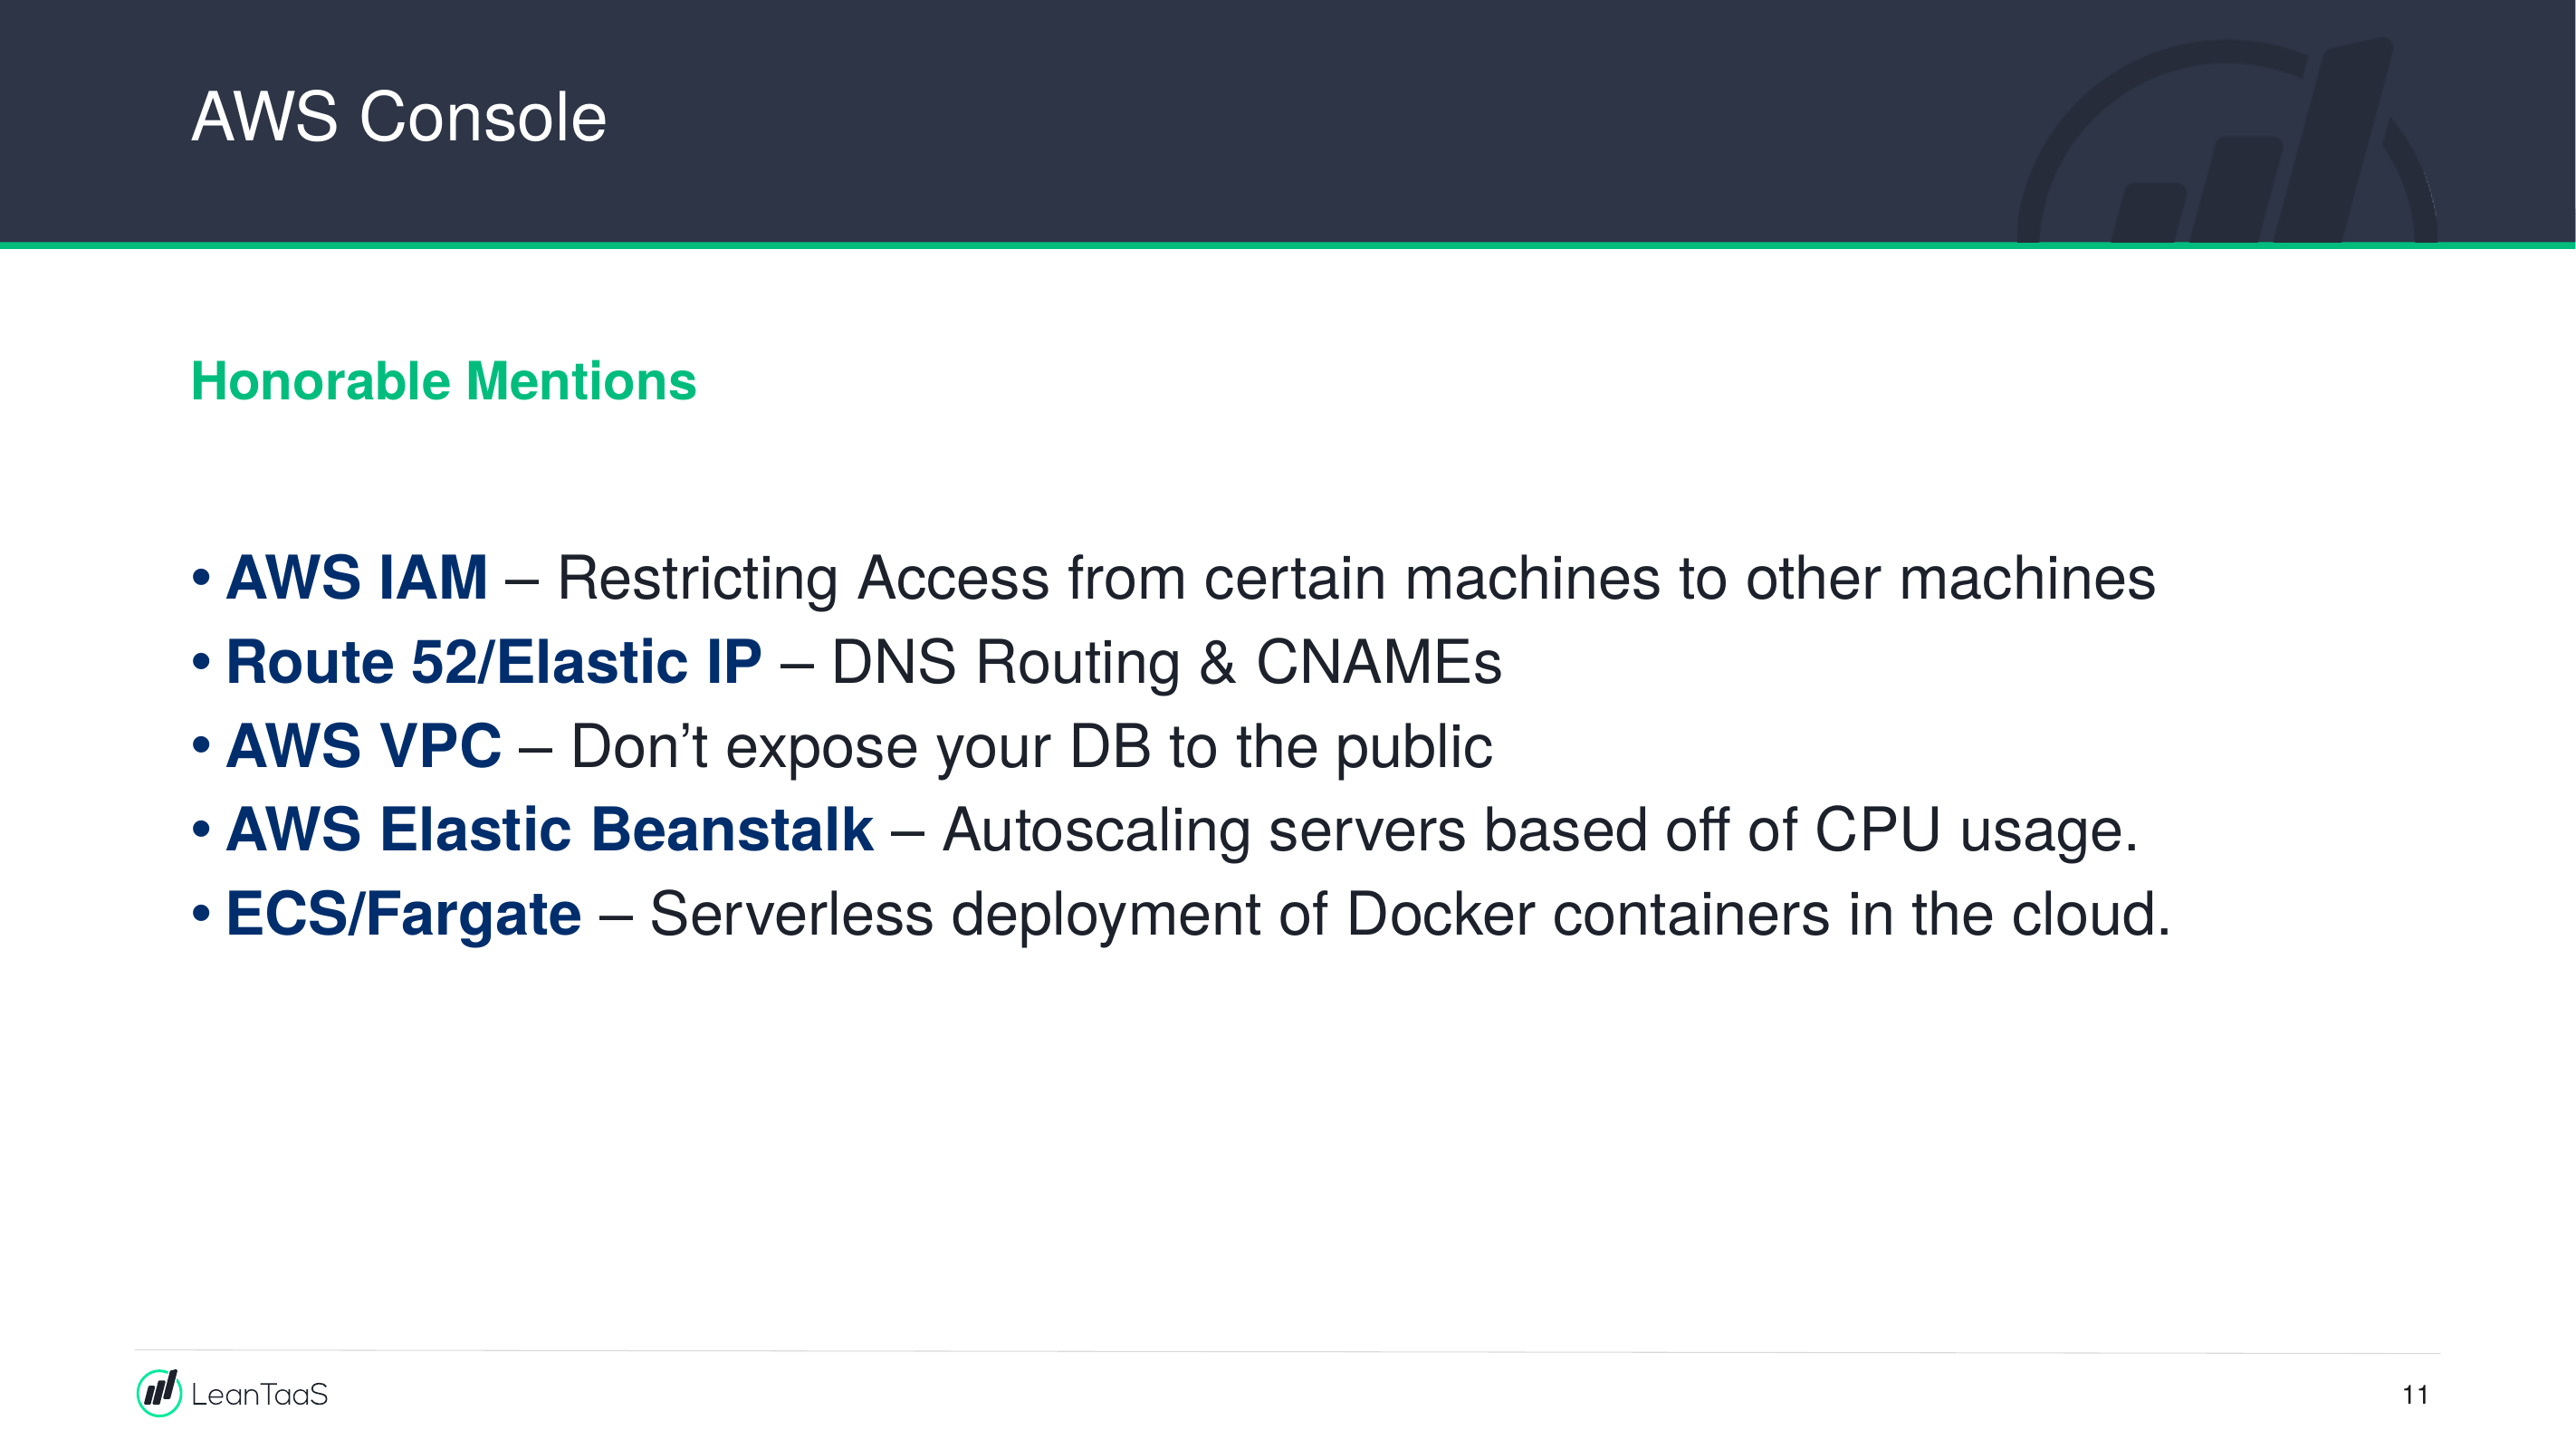

# AWS Console
Honorable Mentions
AWS IAM – Restricting Access from certain machines to other machines
Route 52/Elastic IP – DNS Routing & CNAMEs
AWS VPC – Don’t expose your DB to the public
AWS Elastic Beanstalk – Autoscaling servers based off of CPU usage.
ECS/Fargate – Serverless deployment of Docker containers in the cloud.